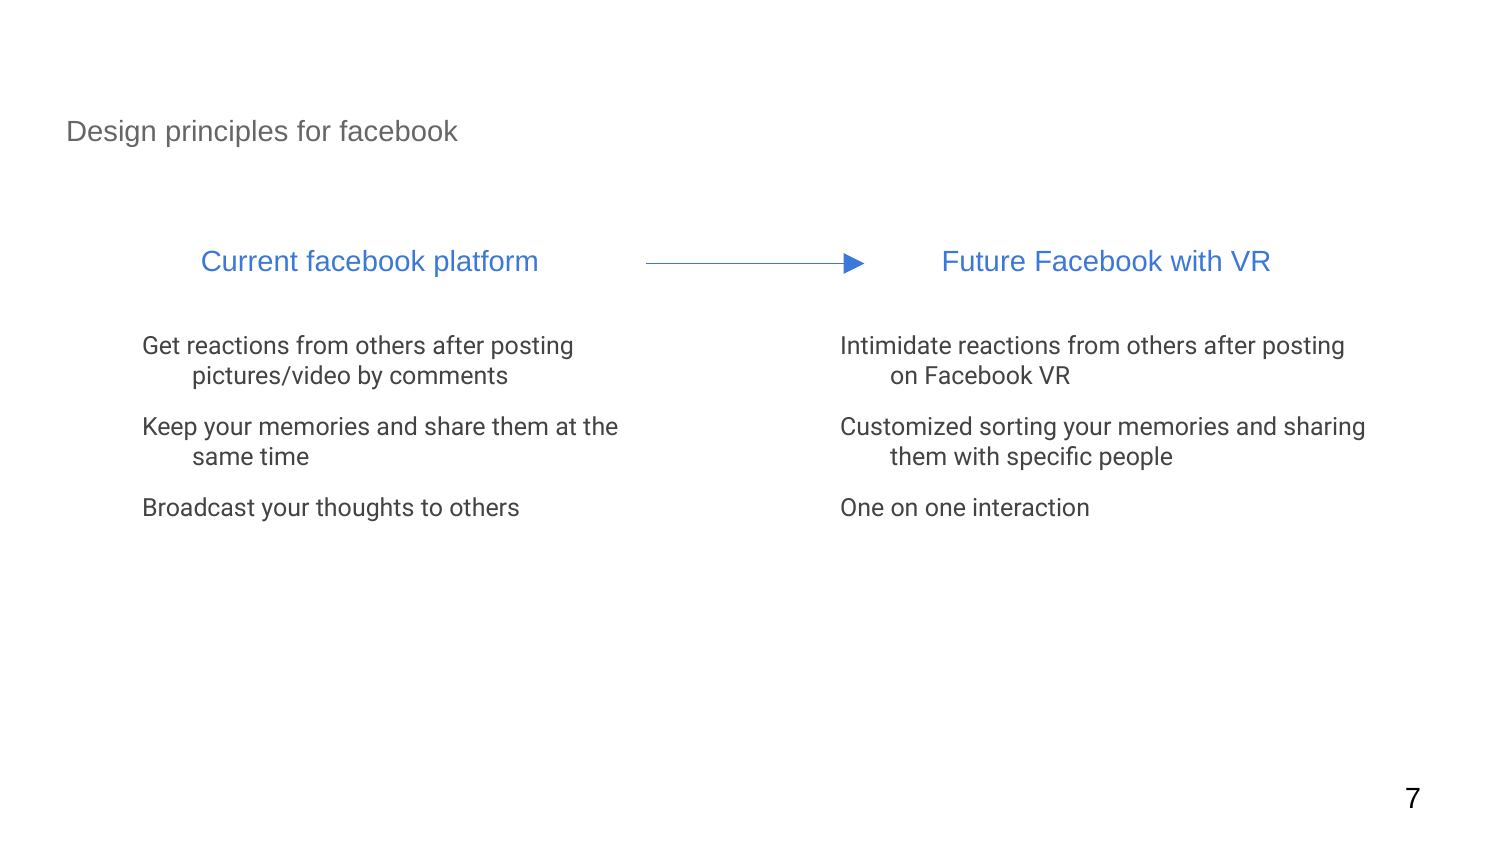

Design principles for facebook
Current facebook platform
Future Facebook with VR
Get reactions from others after posting pictures/video by comments
Keep your memories and share them at the same time
Broadcast your thoughts to others
Intimidate reactions from others after posting on Facebook VR
Customized sorting your memories and sharing them with specific people
One on one interaction
7